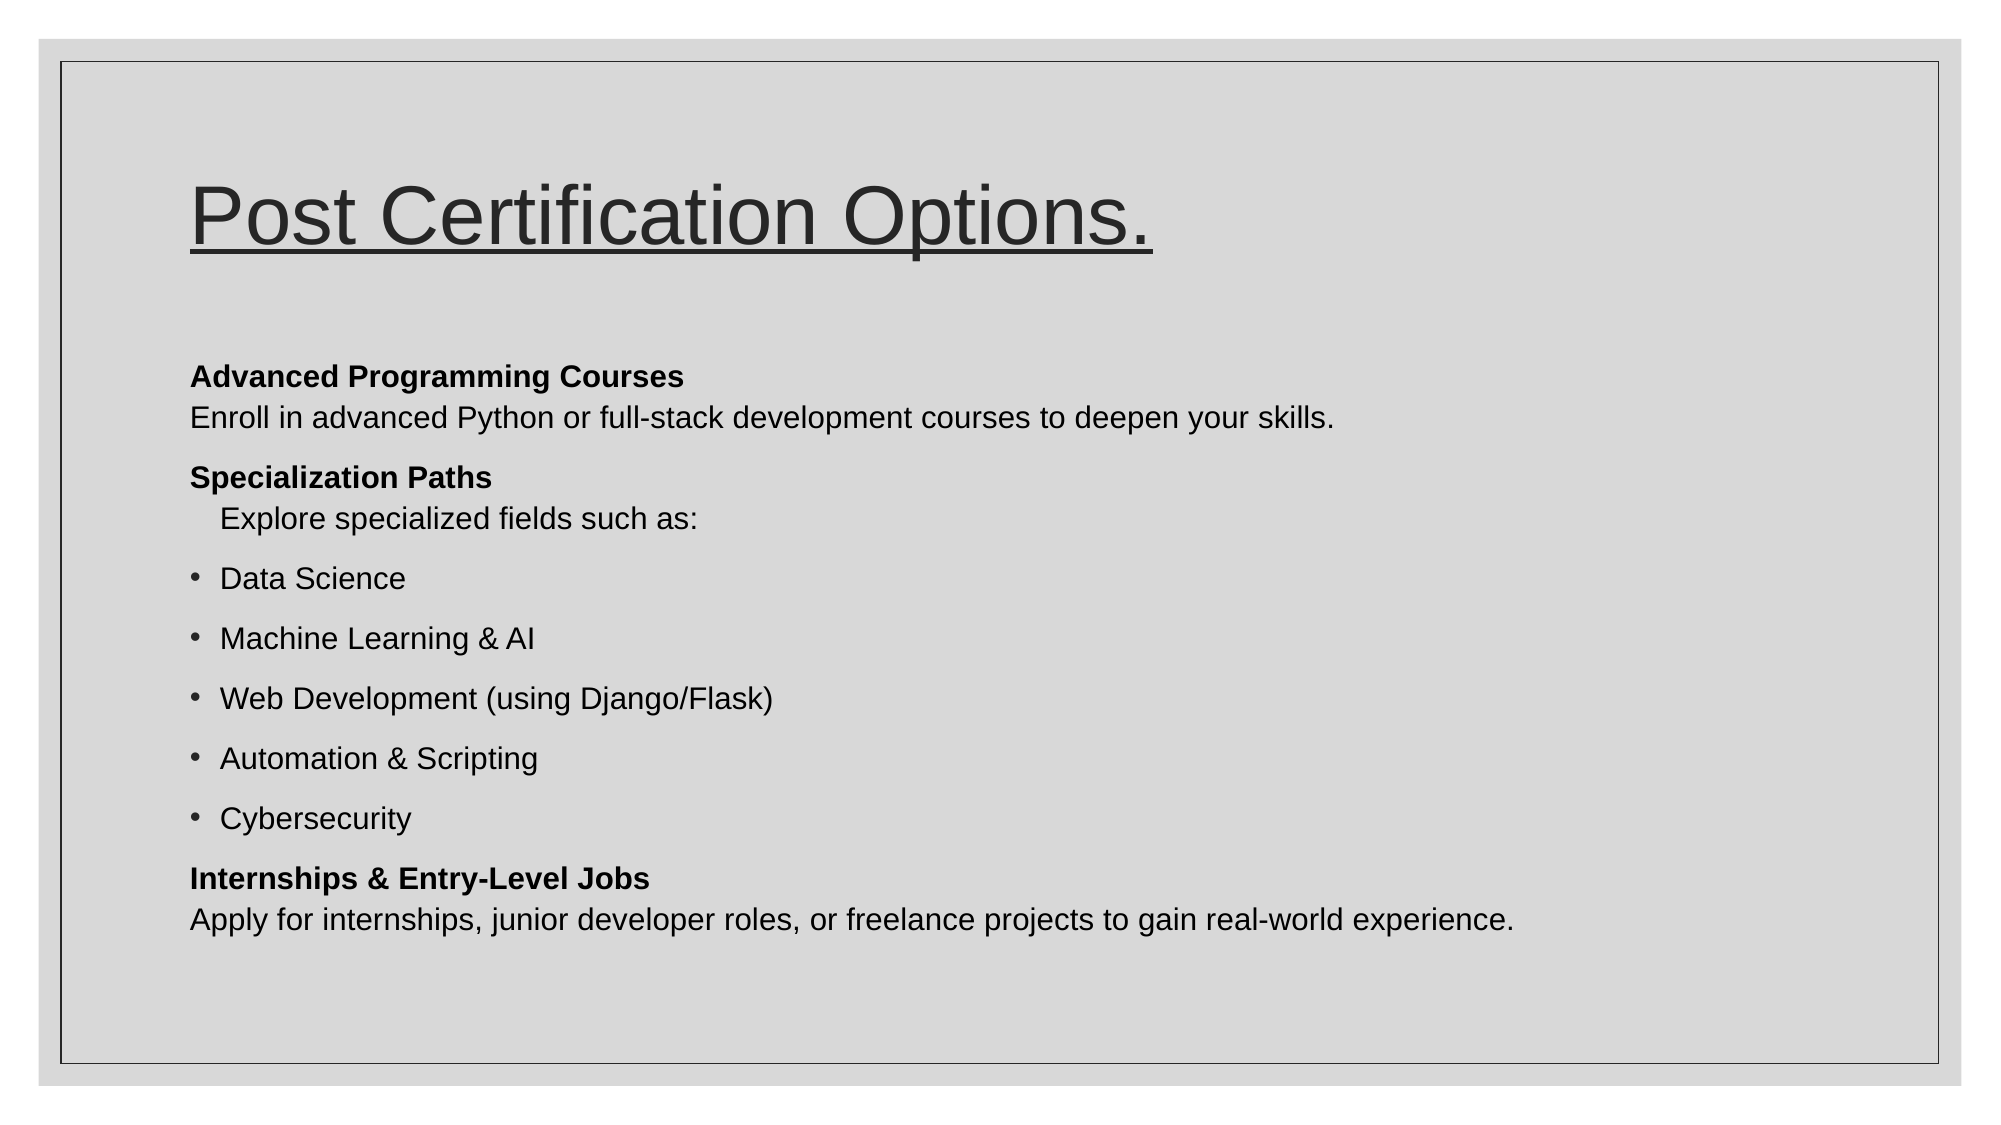

# Post Certification Options.
Advanced Programming Courses
Enroll in advanced Python or full-stack development courses to deepen your skills.
Specialization Paths
Explore specialized fields such as:
Data Science
Machine Learning & AI
Web Development (using Django/Flask)
Automation & Scripting
Cybersecurity
Internships & Entry-Level Jobs
Apply for internships, junior developer roles, or freelance projects to gain real-world experience.